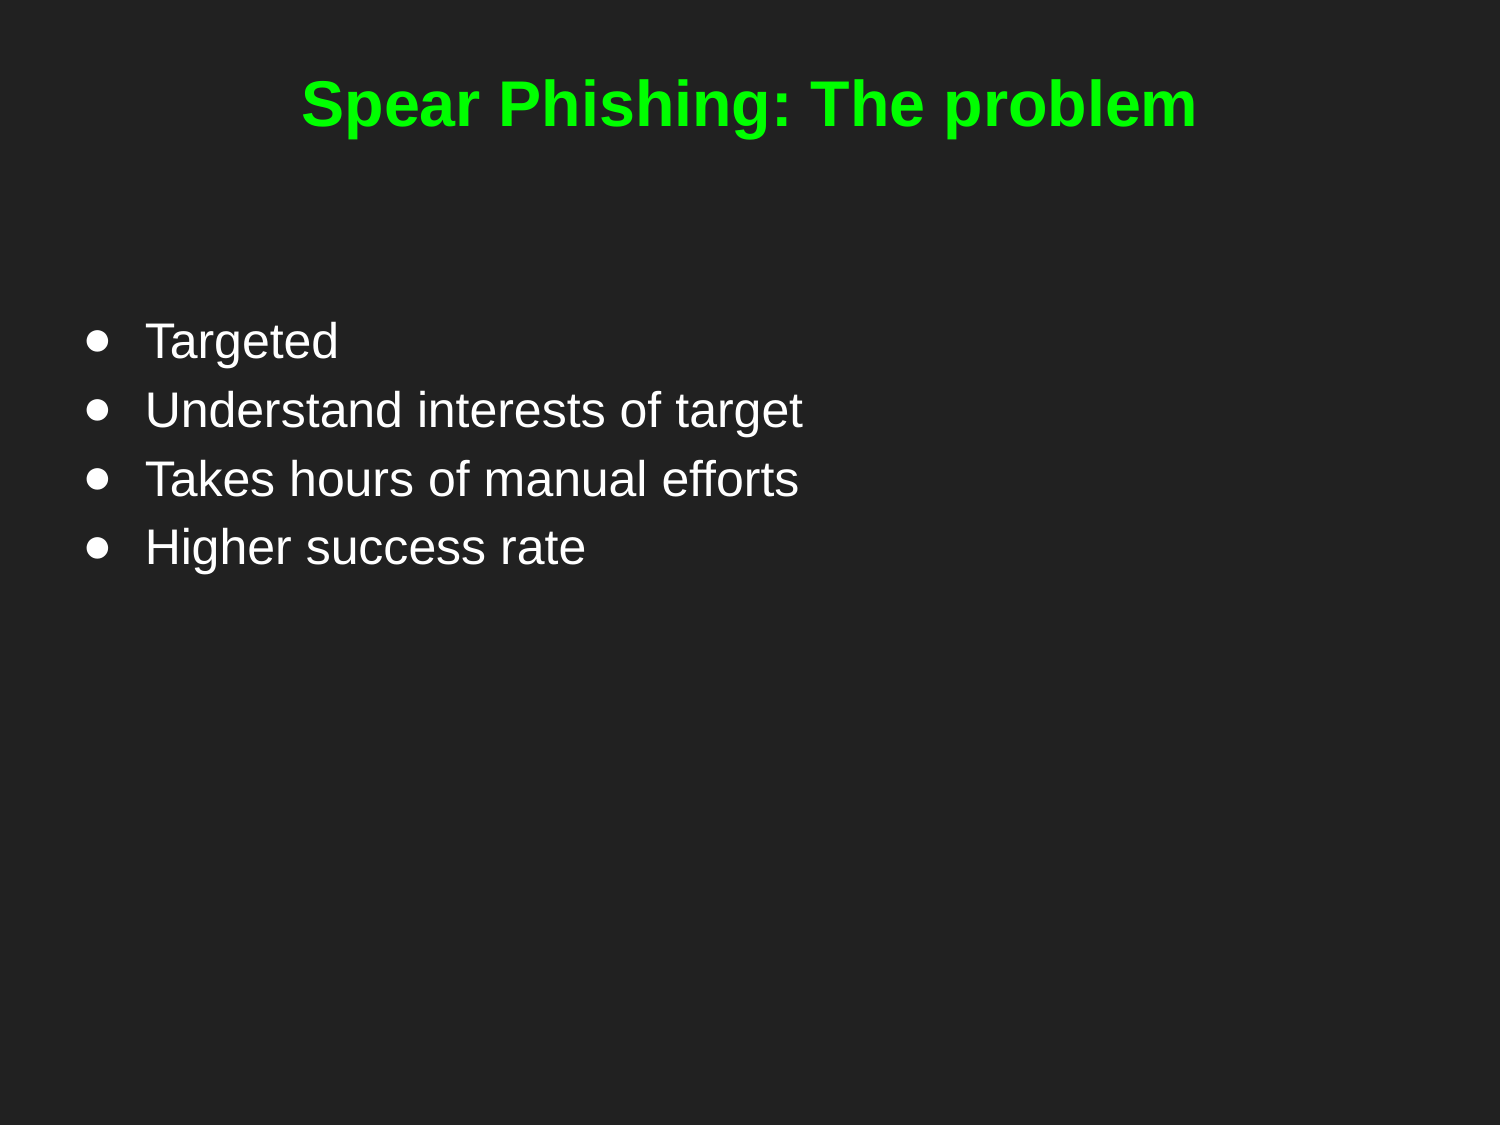

# Spear Phishing: The problem
Targeted
Understand interests of target
Takes hours of manual efforts
Higher success rate